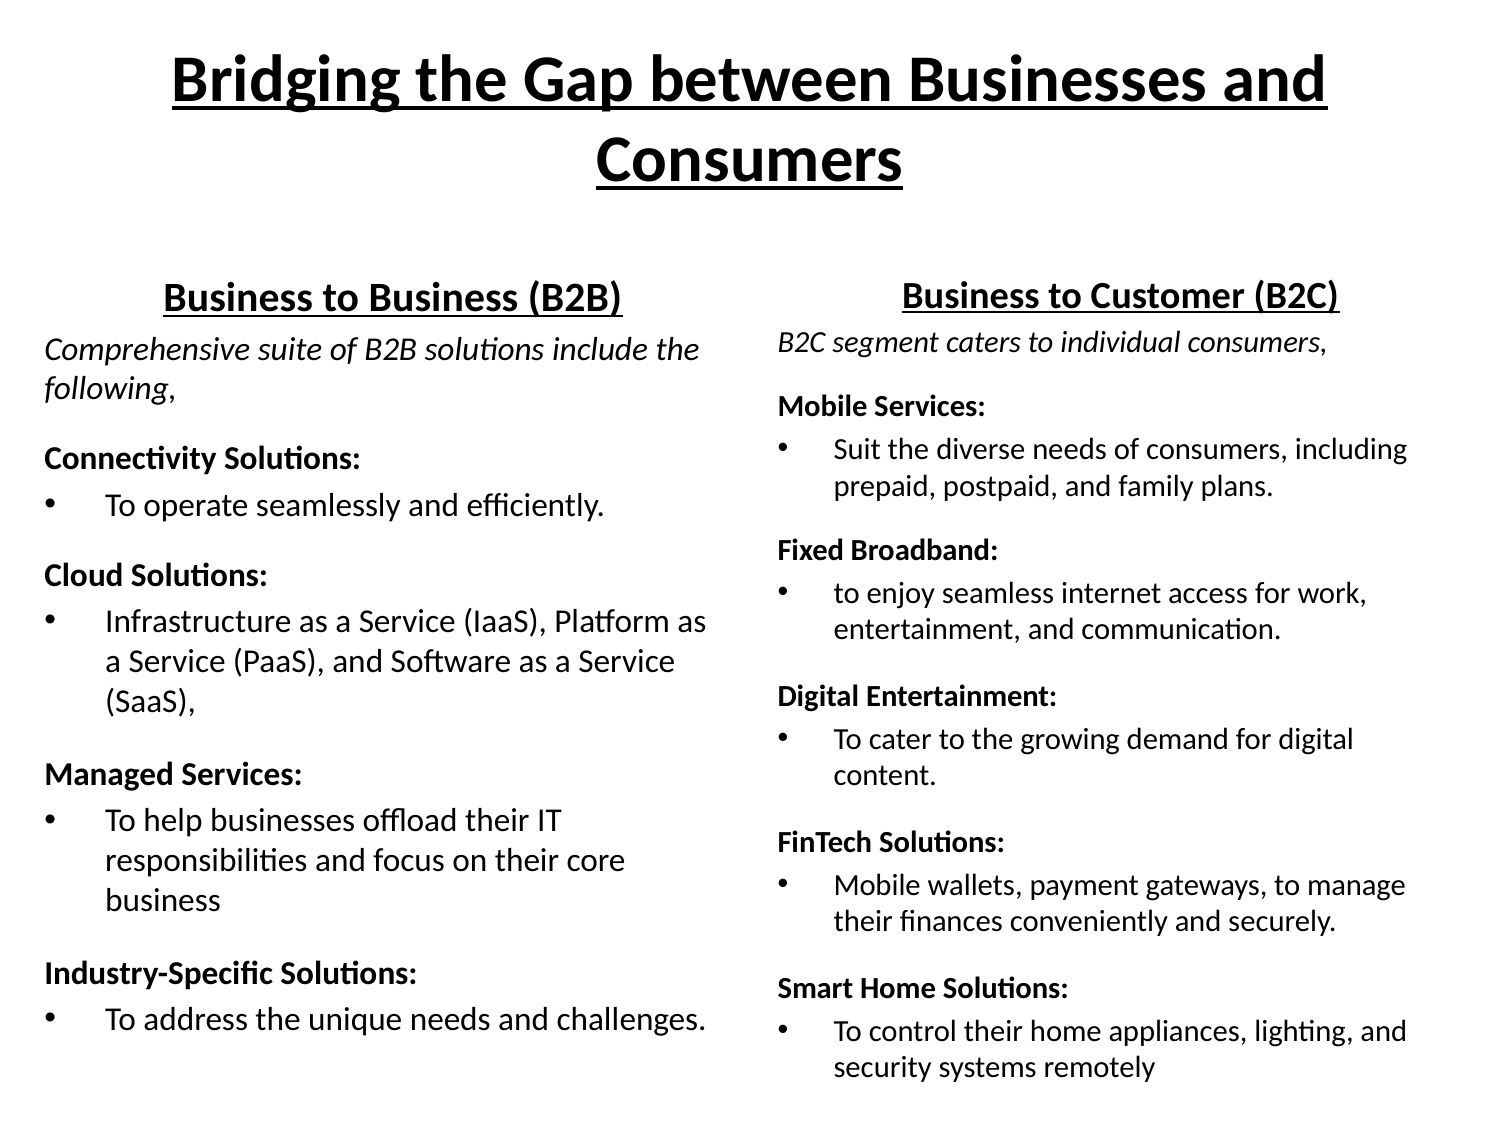

# Bridging the Gap between Businesses and Consumers
  Business to Business (B2B)
Comprehensive suite of B2B solutions include the following,

Connectivity Solutions:
To operate seamlessly and efficiently.

Cloud Solutions:
Infrastructure as a Service (IaaS), Platform as a Service (PaaS), and Software as a Service (SaaS),

Managed Services:
To help businesses offload their IT responsibilities and focus on their core business

Industry-Specific Solutions:
To address the unique needs and challenges.
 Business to Customer (B2C)
B2C segment caters to individual consumers,

Mobile Services:
Suit the diverse needs of consumers, including prepaid, postpaid, and family plans.

Fixed Broadband:
to enjoy seamless internet access for work, entertainment, and communication.

Digital Entertainment:
To cater to the growing demand for digital content.

FinTech Solutions:
Mobile wallets, payment gateways, to manage their finances conveniently and securely.

Smart Home Solutions:
To control their home appliances, lighting, and security systems remotely